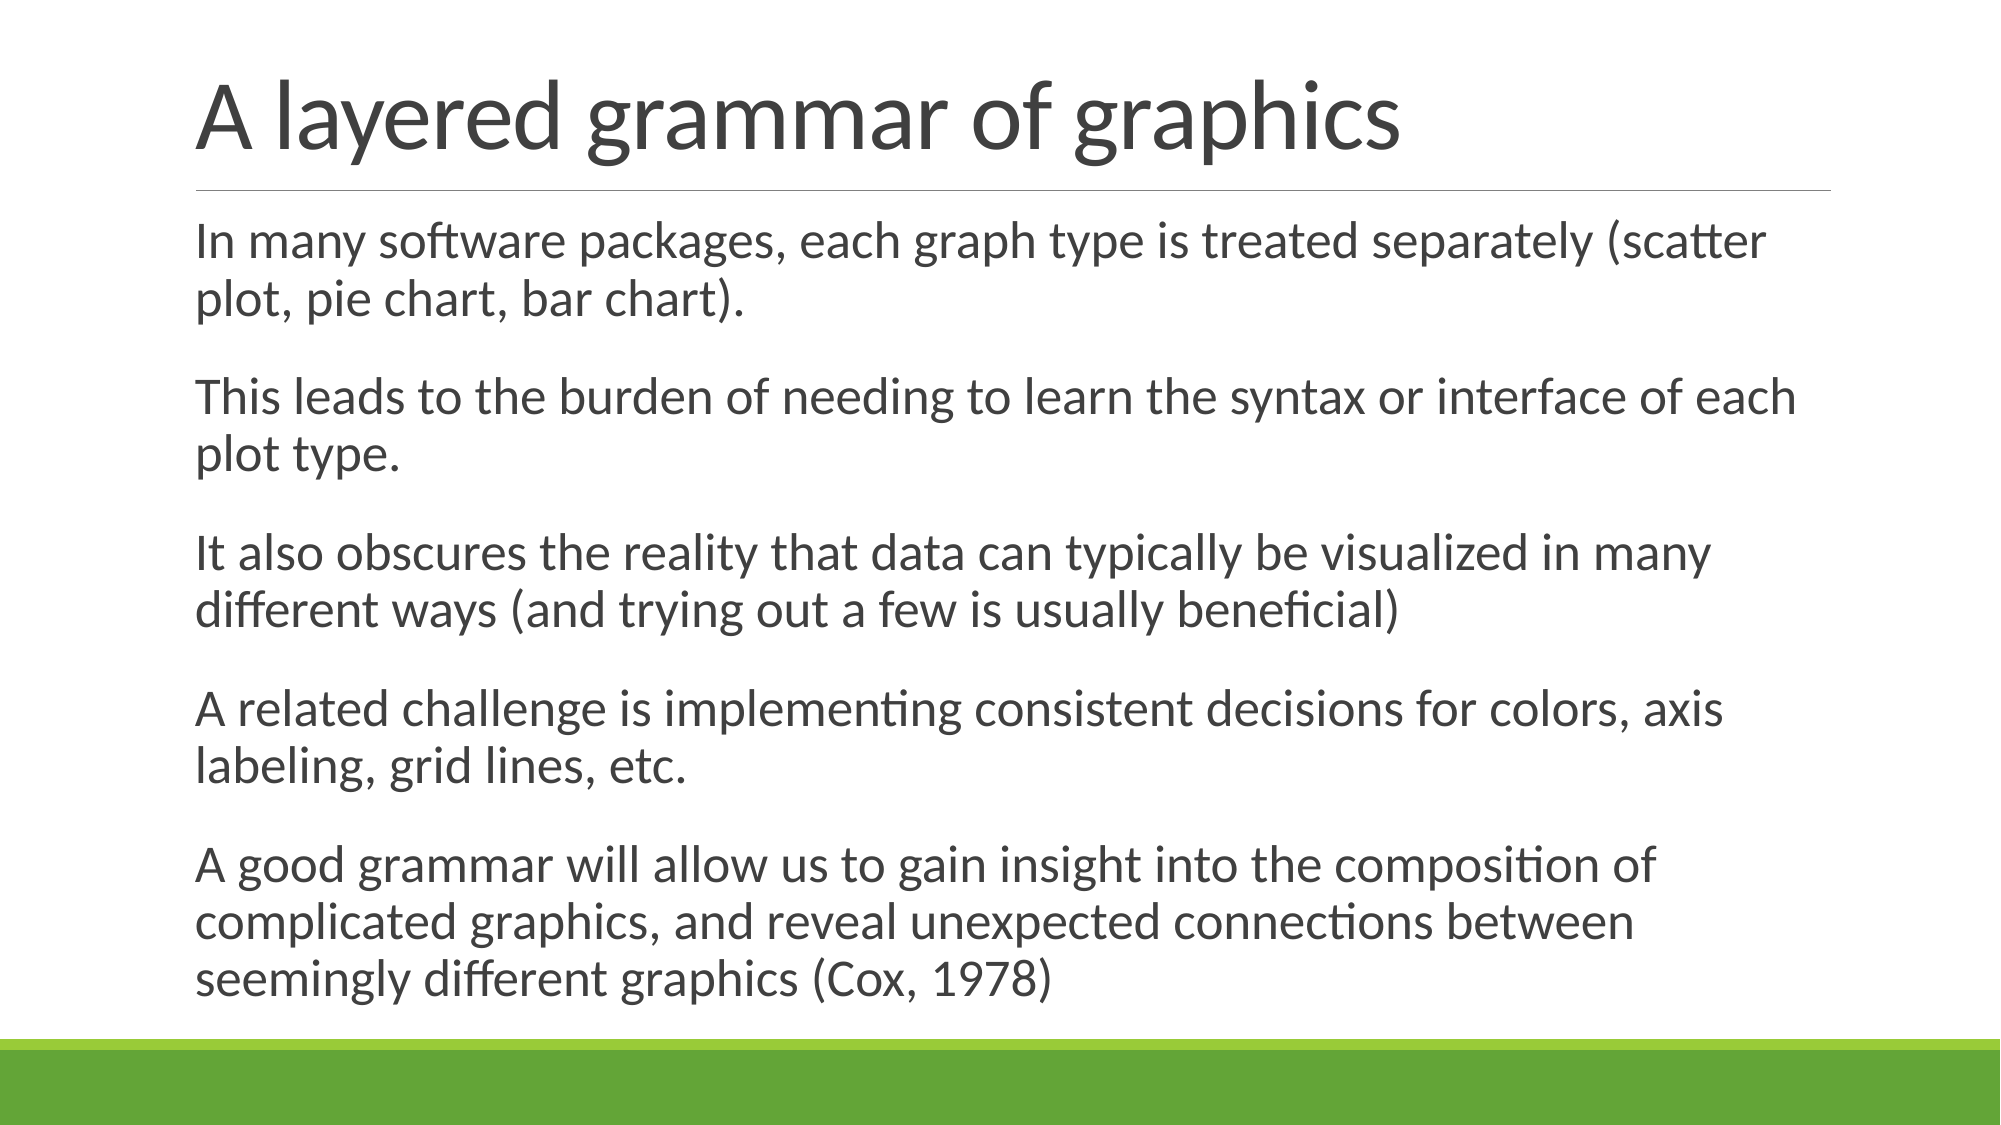

# A layered grammar of graphics
In many software packages, each graph type is treated separately (scatter plot, pie chart, bar chart).
This leads to the burden of needing to learn the syntax or interface of each plot type.
It also obscures the reality that data can typically be visualized in many different ways (and trying out a few is usually beneficial)
A related challenge is implementing consistent decisions for colors, axis labeling, grid lines, etc.
A good grammar will allow us to gain insight into the composition of complicated graphics, and reveal unexpected connections between seemingly different graphics (Cox, 1978)